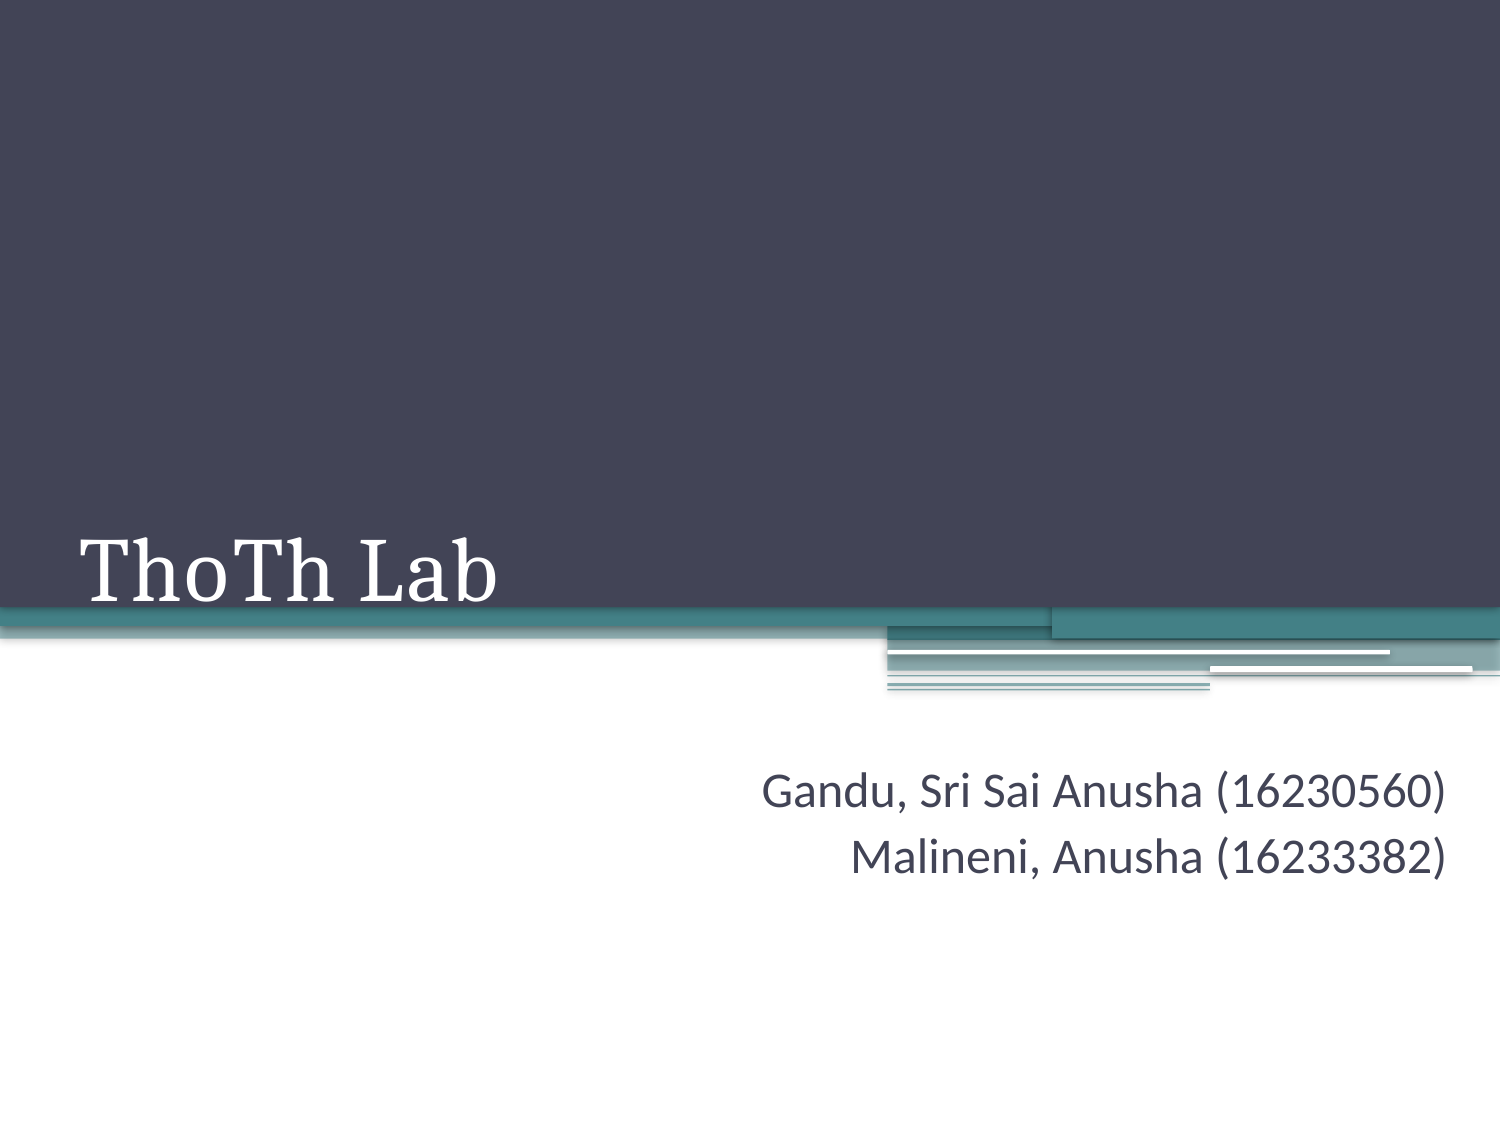

# ThoTh Lab
Gandu, Sri Sai Anusha (16230560)
Malineni, Anusha (16233382)